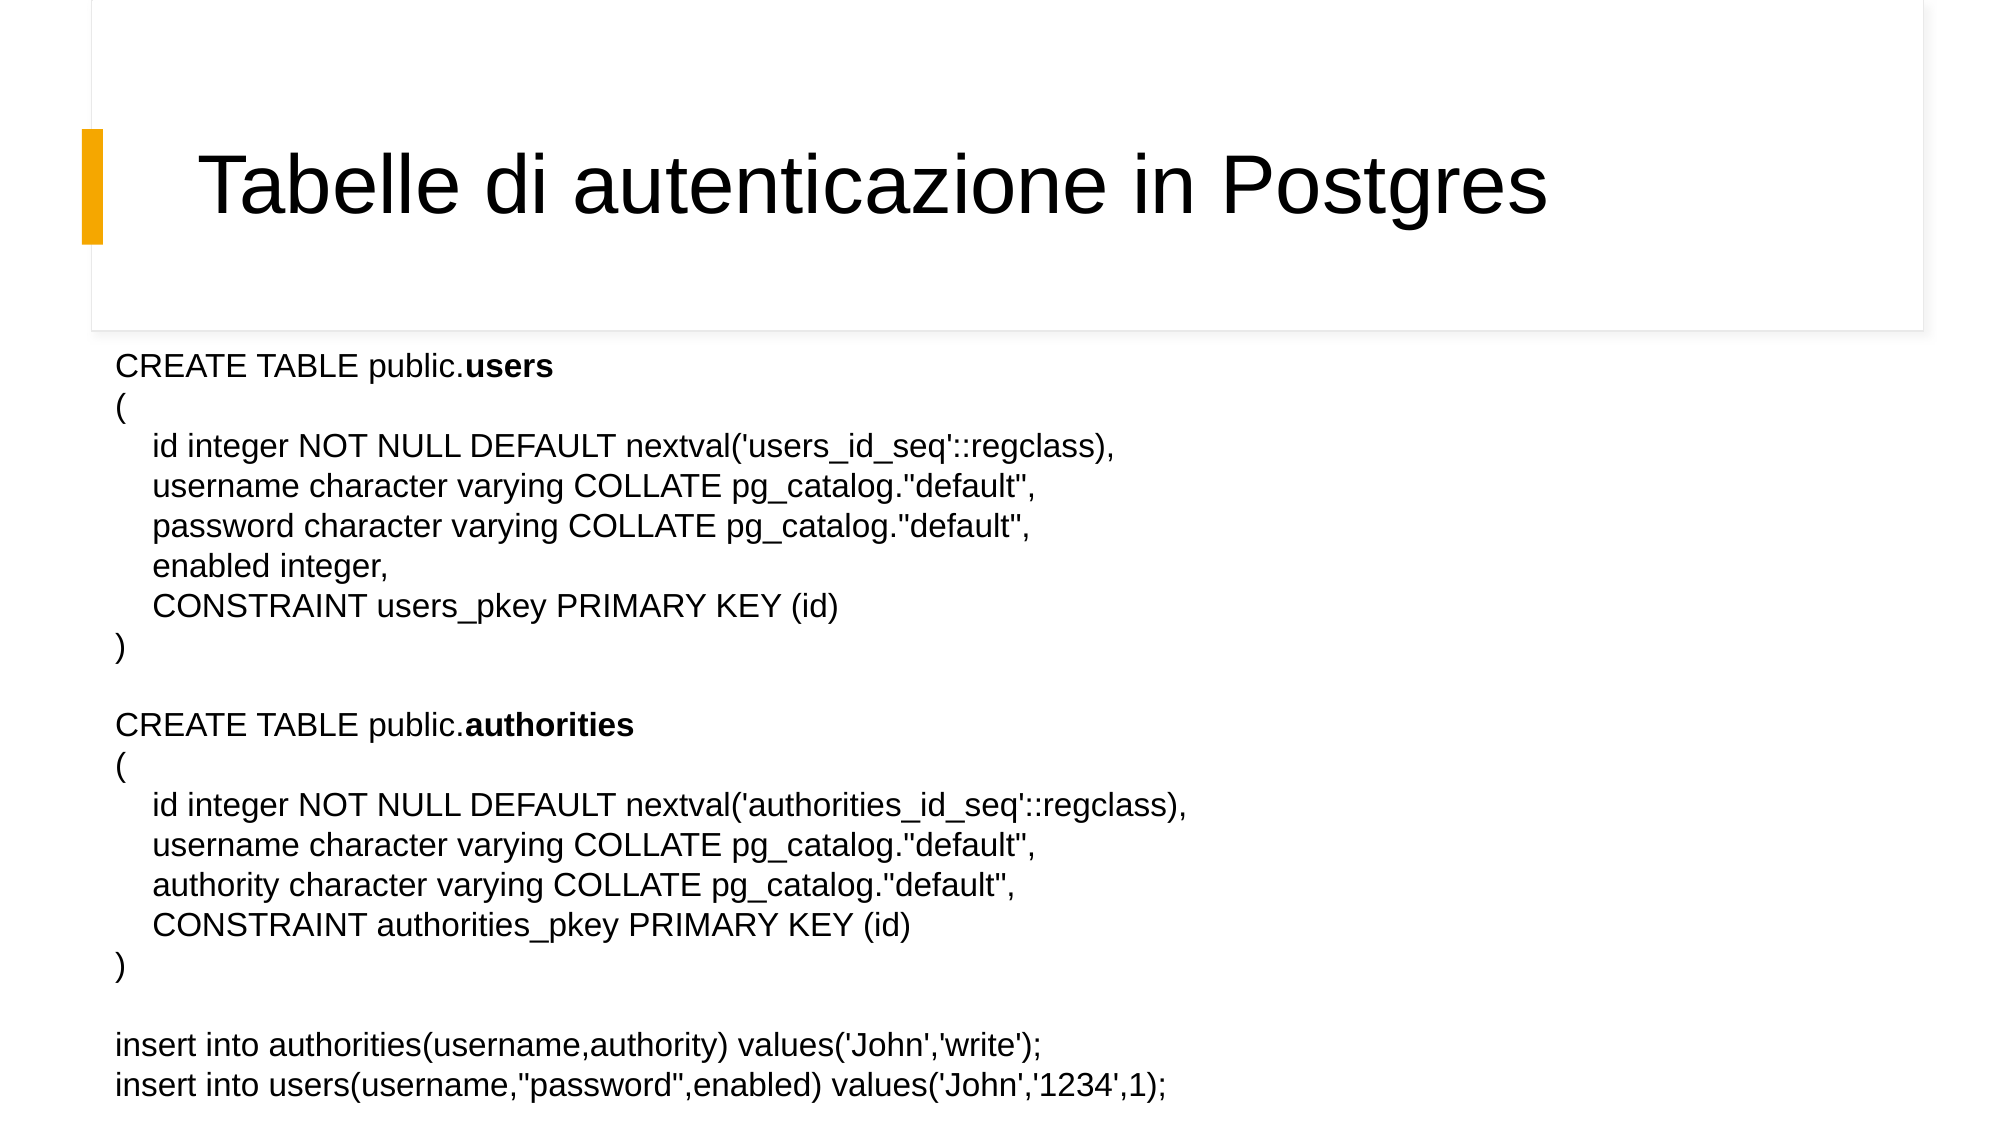

# Tabelle di autenticazione in Postgres
CREATE TABLE public.users
(
    id integer NOT NULL DEFAULT nextval('users_id_seq'::regclass),
    username character varying COLLATE pg_catalog."default",
    password character varying COLLATE pg_catalog."default",
    enabled integer,
    CONSTRAINT users_pkey PRIMARY KEY (id)
)

CREATE TABLE public.authorities
(
    id integer NOT NULL DEFAULT nextval('authorities_id_seq'::regclass),
    username character varying COLLATE pg_catalog."default",
    authority character varying COLLATE pg_catalog."default",
    CONSTRAINT authorities_pkey PRIMARY KEY (id)
)

insert into authorities(username,authority) values('John','write');
insert into users(username,"password",enabled) values('John','1234',1);